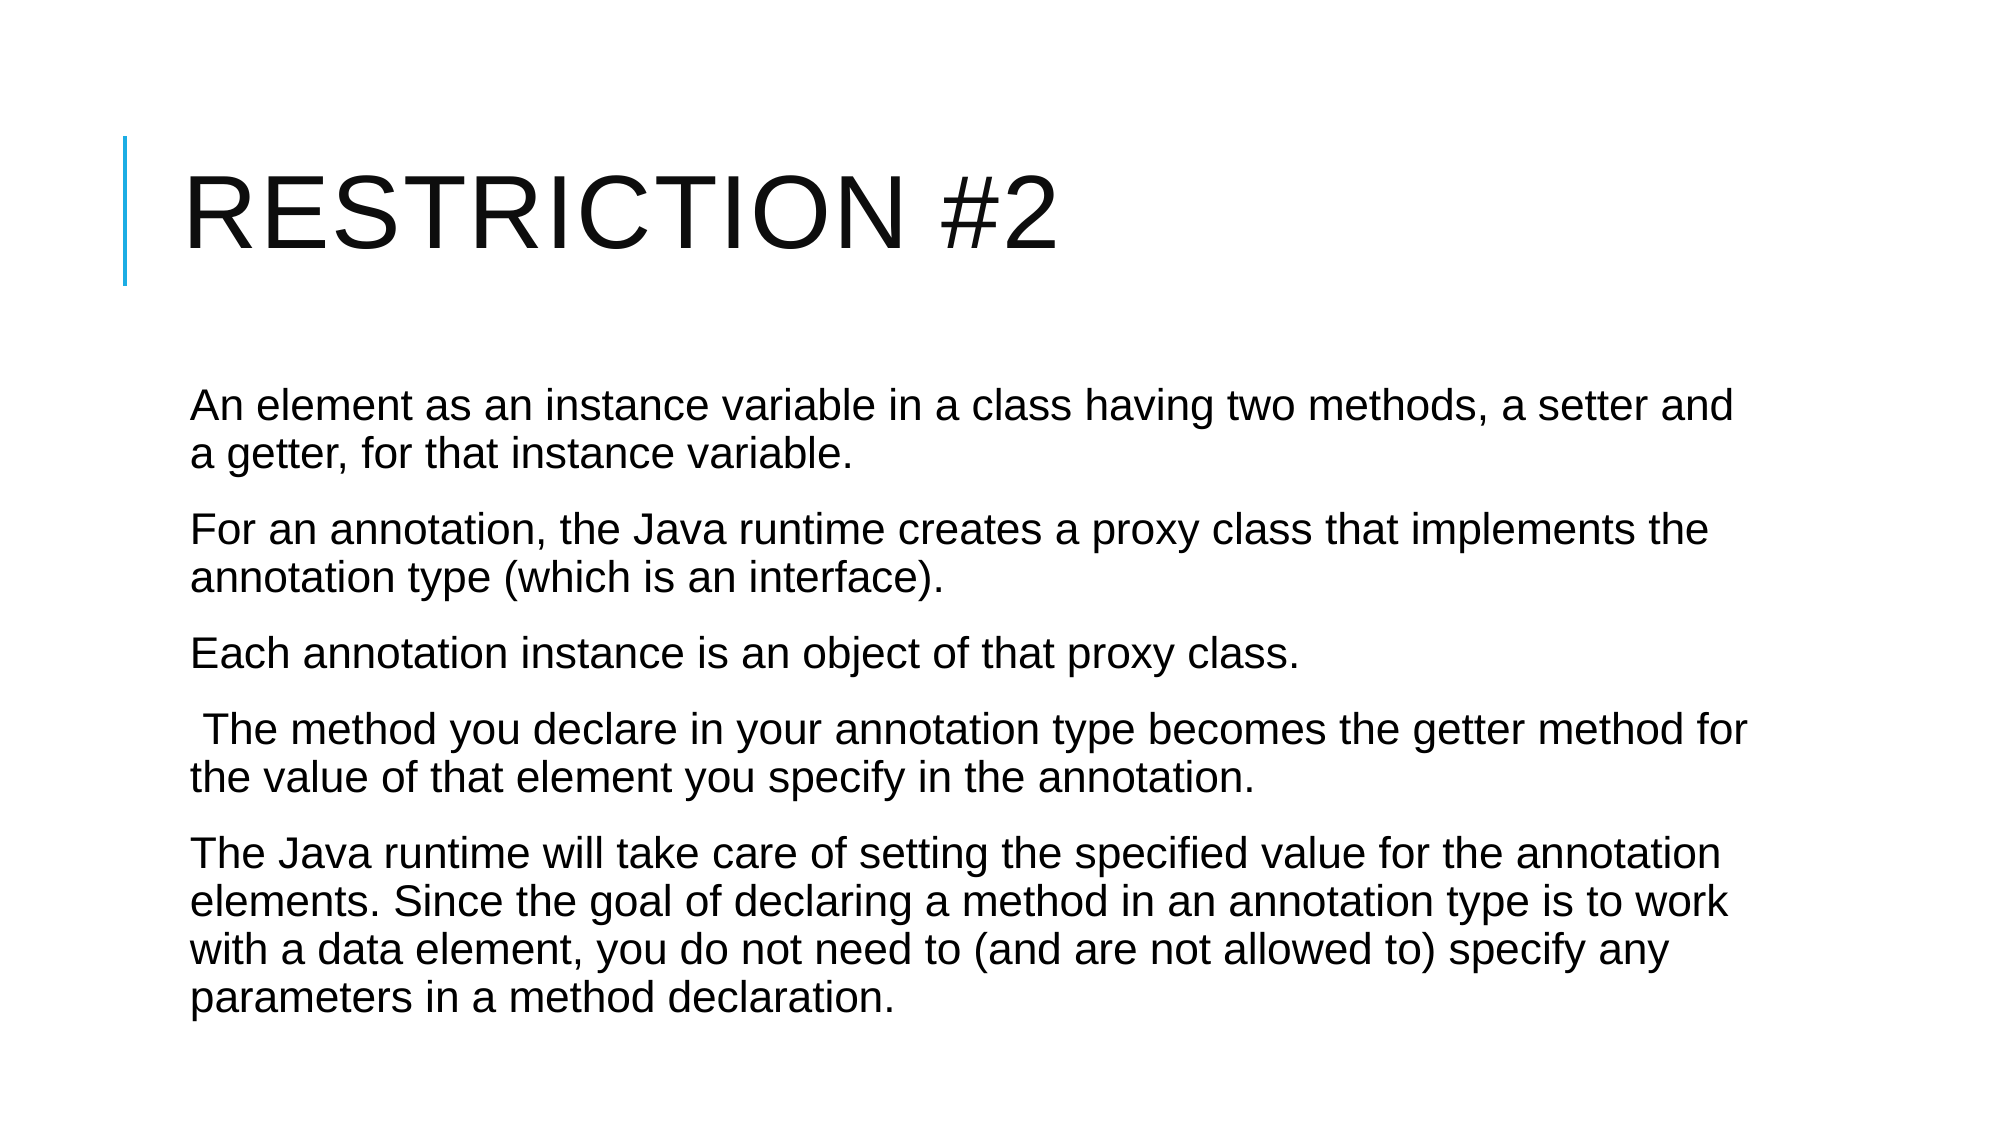

# Restriction #2
An element as an instance variable in a class having two methods, a setter and a getter, for that instance variable.
For an annotation, the Java runtime creates a proxy class that implements the annotation type (which is an interface).
Each annotation instance is an object of that proxy class.
 The method you declare in your annotation type becomes the getter method for the value of that element you specify in the annotation.
The Java runtime will take care of setting the specified value for the annotation elements. Since the goal of declaring a method in an annotation type is to work with a data element, you do not need to (and are not allowed to) specify any parameters in a method declaration.